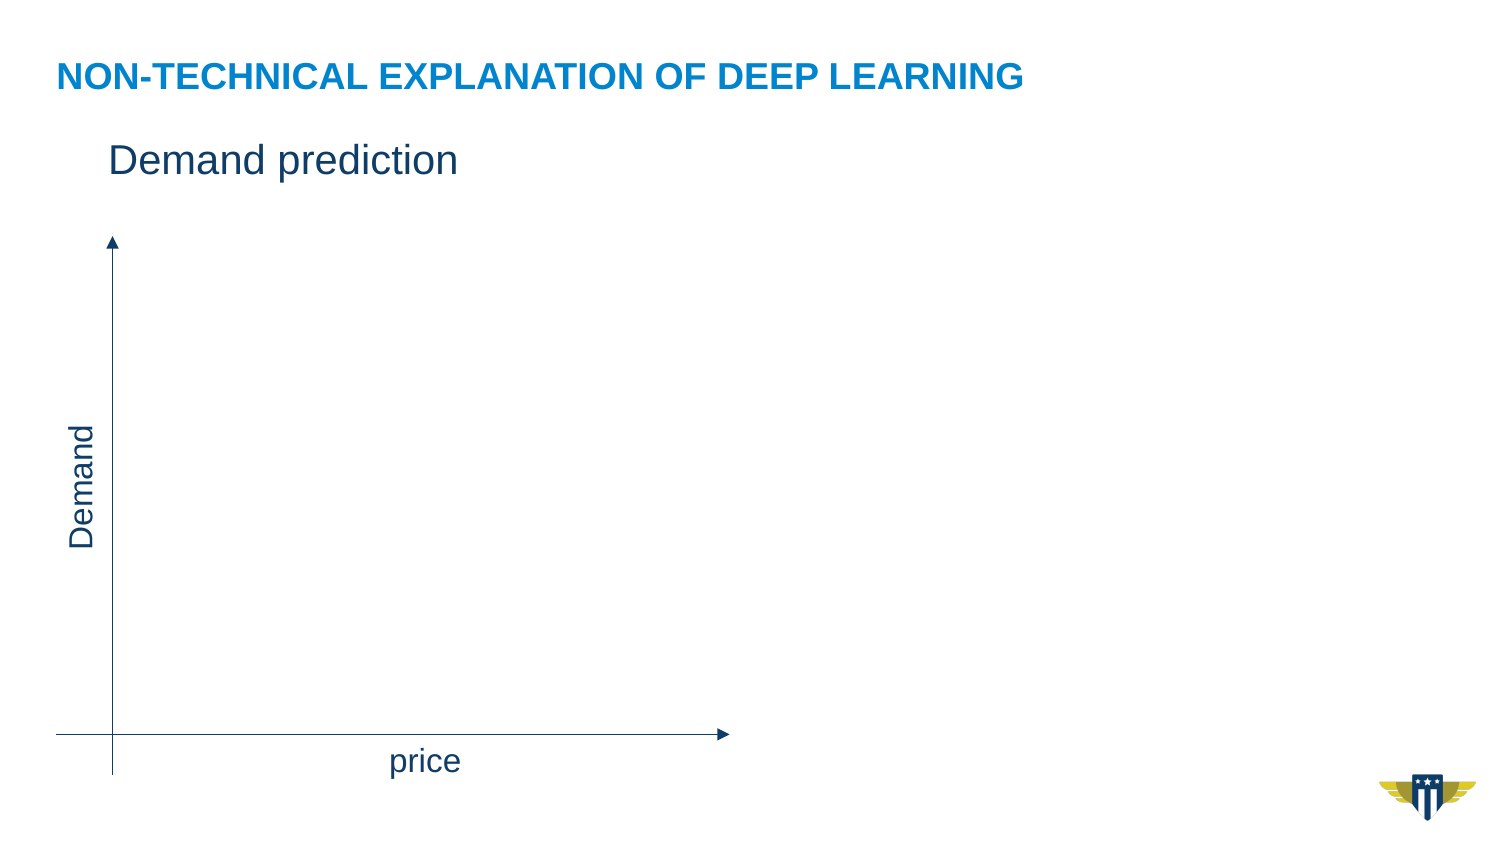

# Non-technical explanation of deep learning
Demand prediction
Demand
price